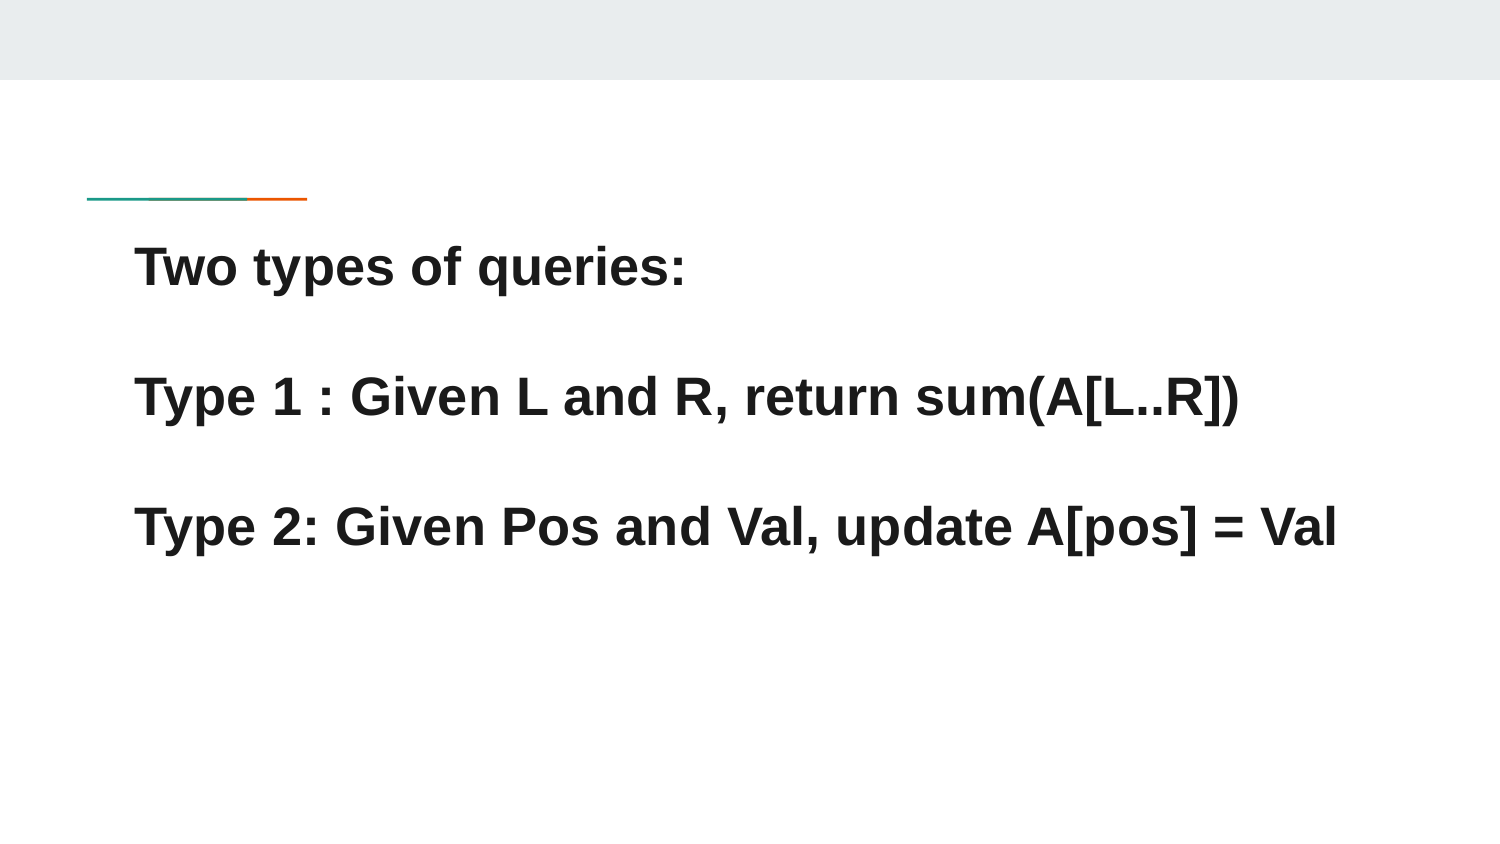

# Two types of queries:

Type 1 : Given L and R, return sum(A[L..R])

Type 2: Given Pos and Val, update A[pos] = Val